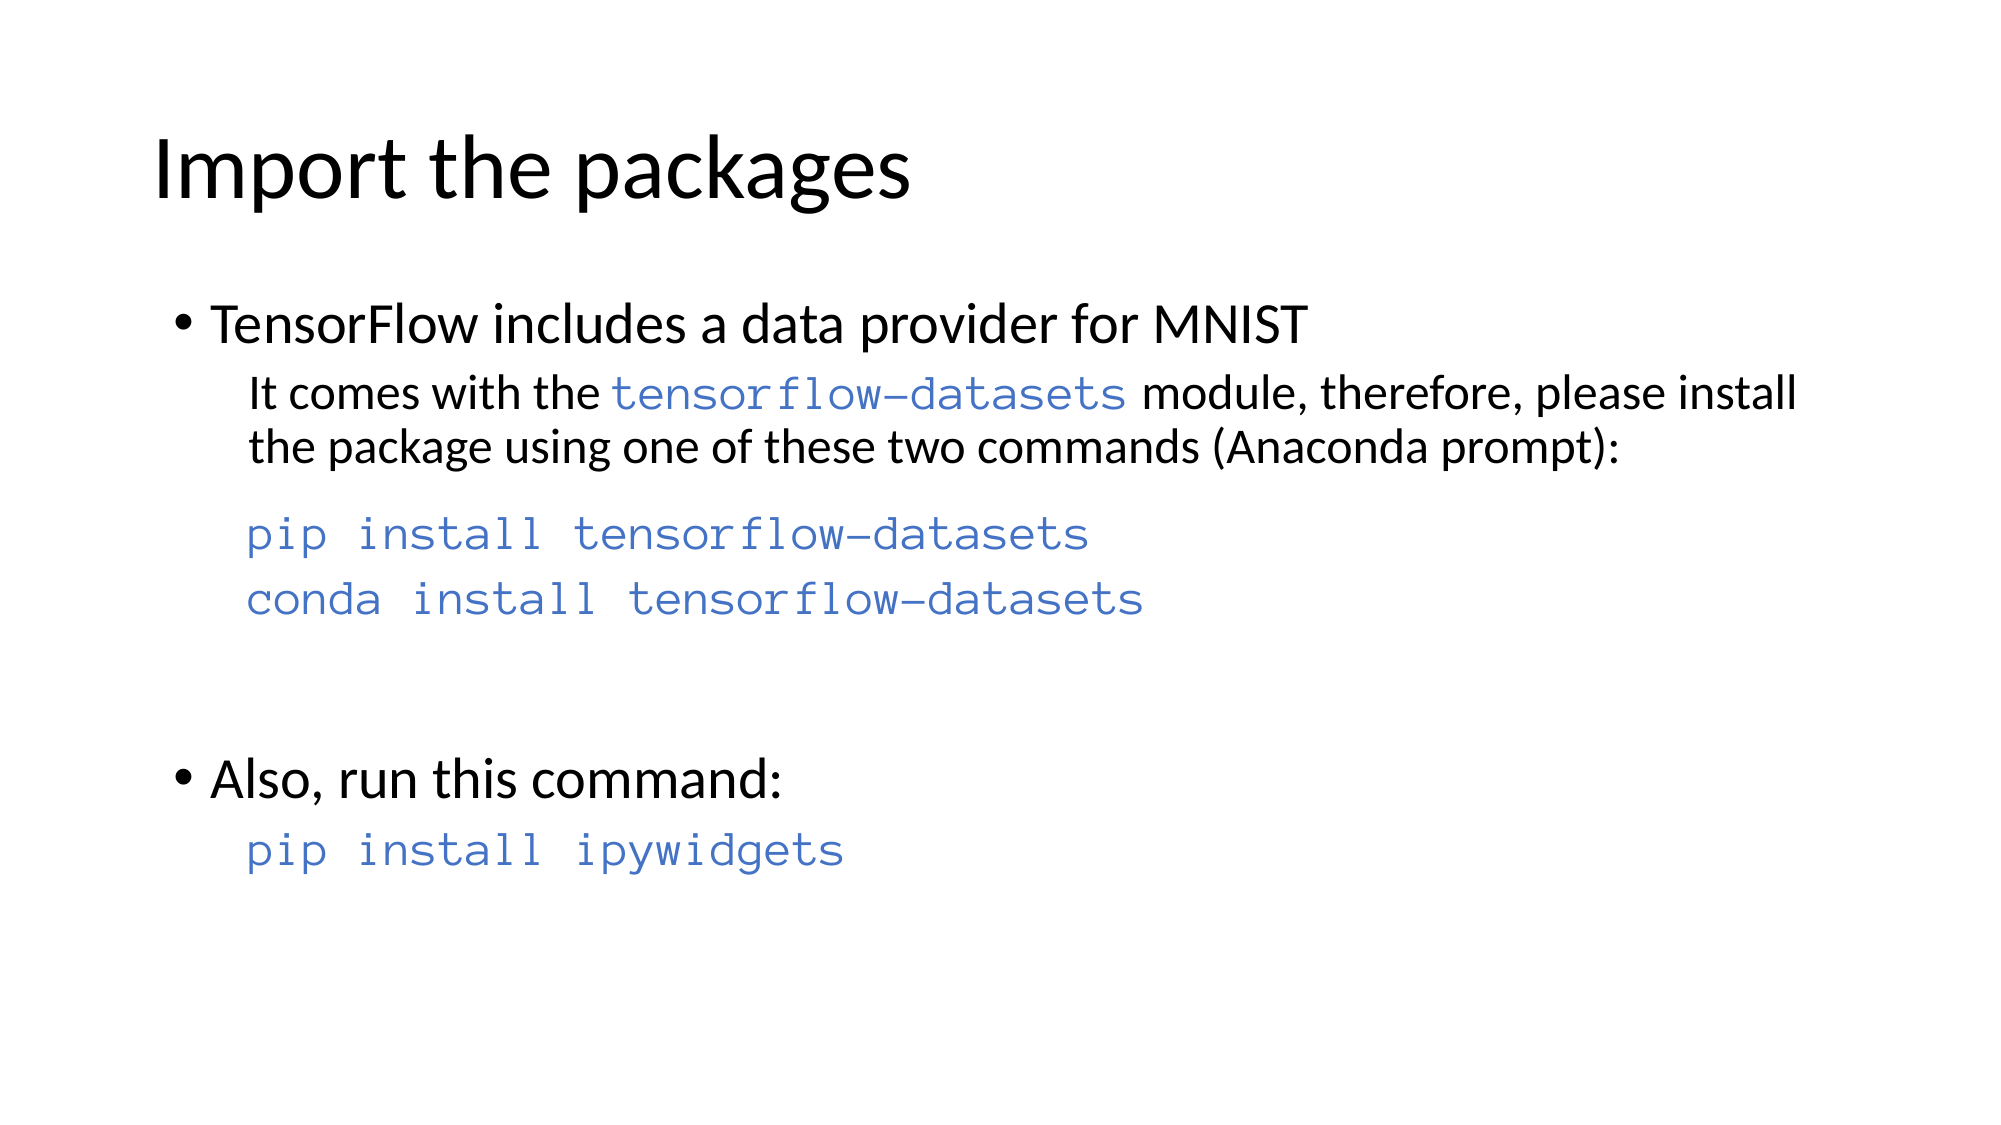

# Import the packages
TensorFlow includes a data provider for MNIST
It comes with the tensorflow-datasets module, therefore, please install the package using one of these two commands (Anaconda prompt):

pip install tensorflow-datasets
conda install tensorflow-datasets

Also, run this command:
pip install ipywidgets